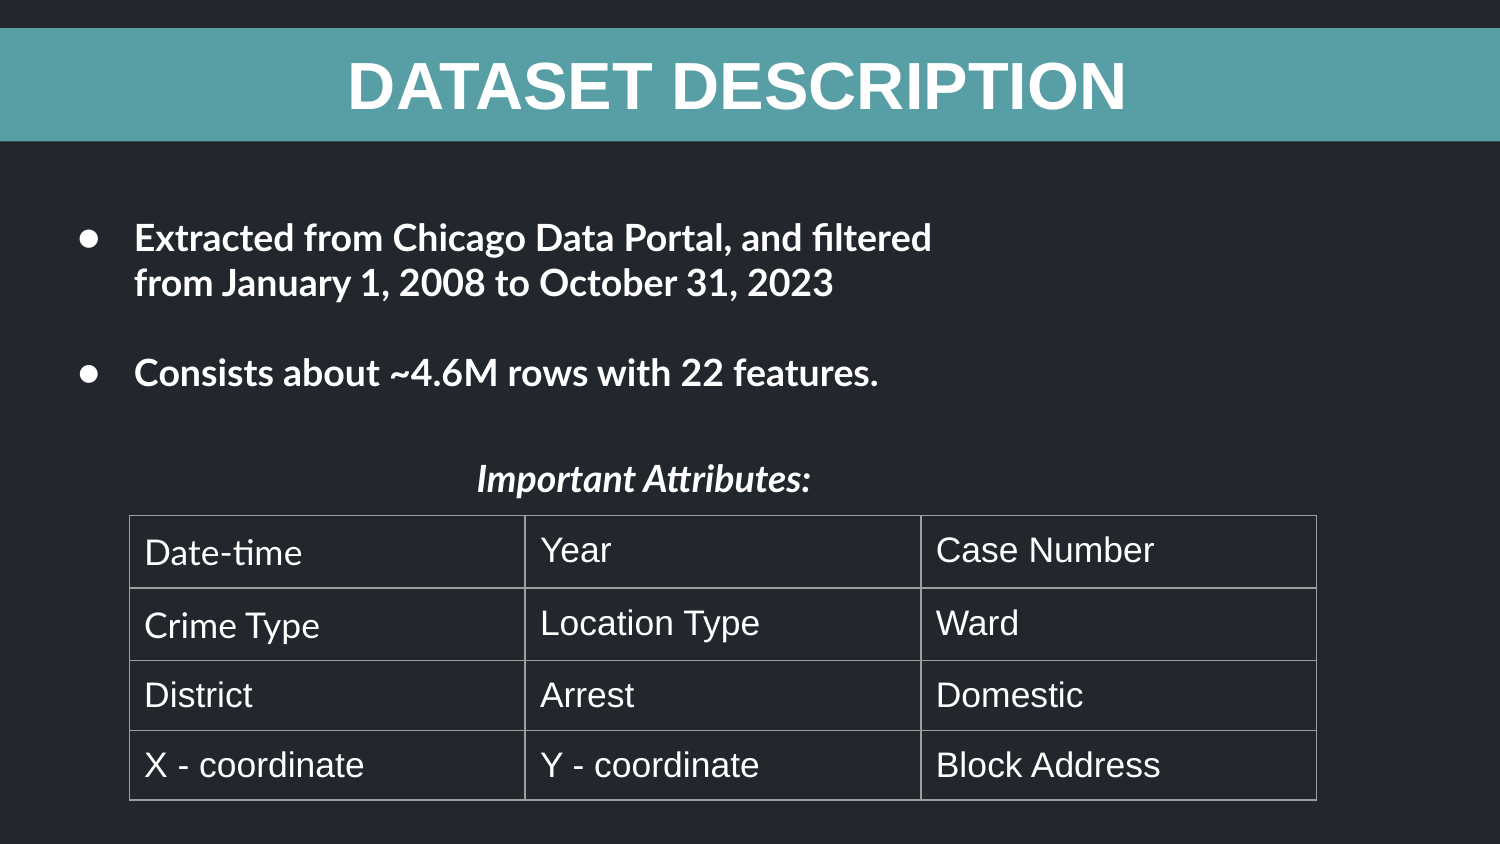

# DATASET DESCRIPTION
Extracted from Chicago Data Portal, and filtered from January 1, 2008 to October 31, 2023

Consists about ~4.6M rows with 22 features.

Important Attributes:
| Date-time | Year | Case Number |
| --- | --- | --- |
| Crime Type | Location Type | Ward |
| District | Arrest | Domestic |
| X - coordinate | Y - coordinate | Block Address |